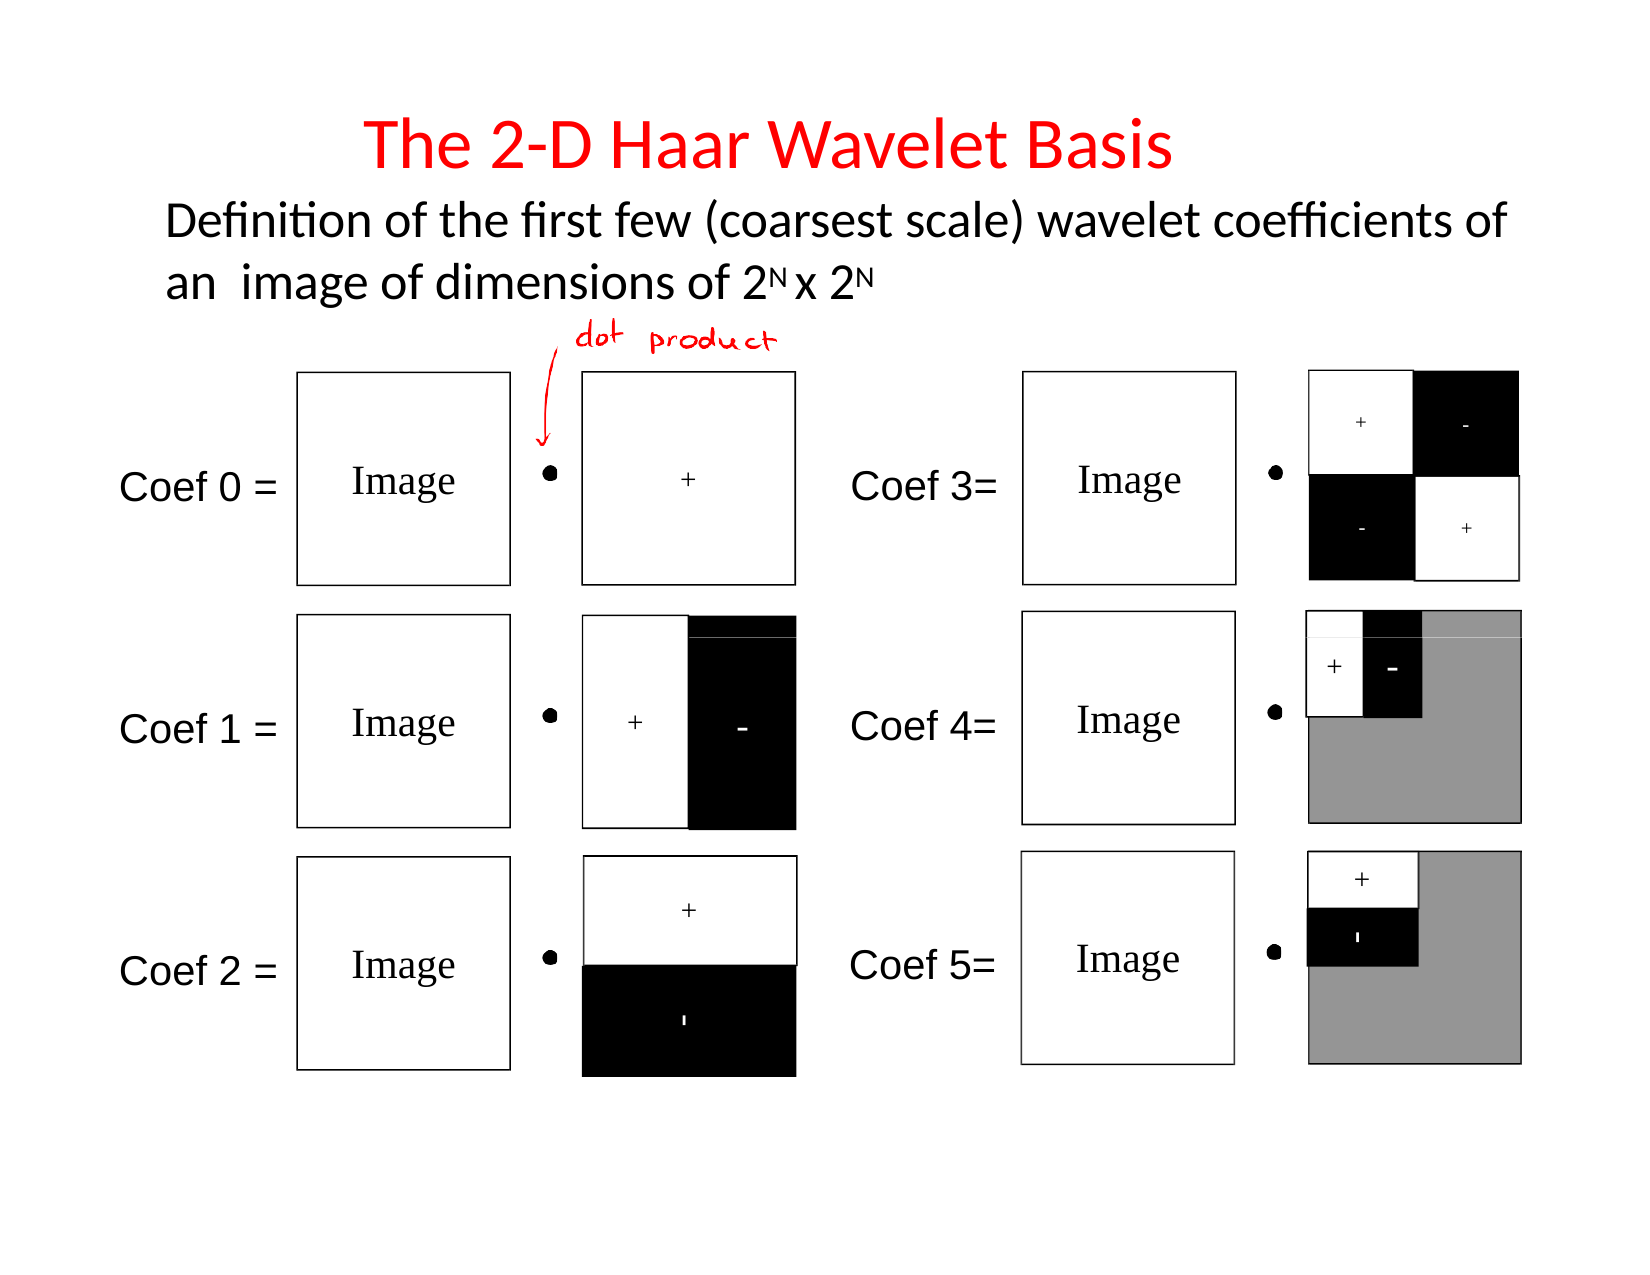

# The 2-D Haar Wavelet Basis
Definition of the first few (coarsest scale) wavelet coefficients of an  image of dimensions of 2N x 2N

+
-
Image
Image
Coef 3=
Coef 0 =
+

-
+

+
-

-

Image
Image
Coef 4=
Coef 1 =
+

+
+

Image
-
Image
Coef 5=
Coef 2 =

-